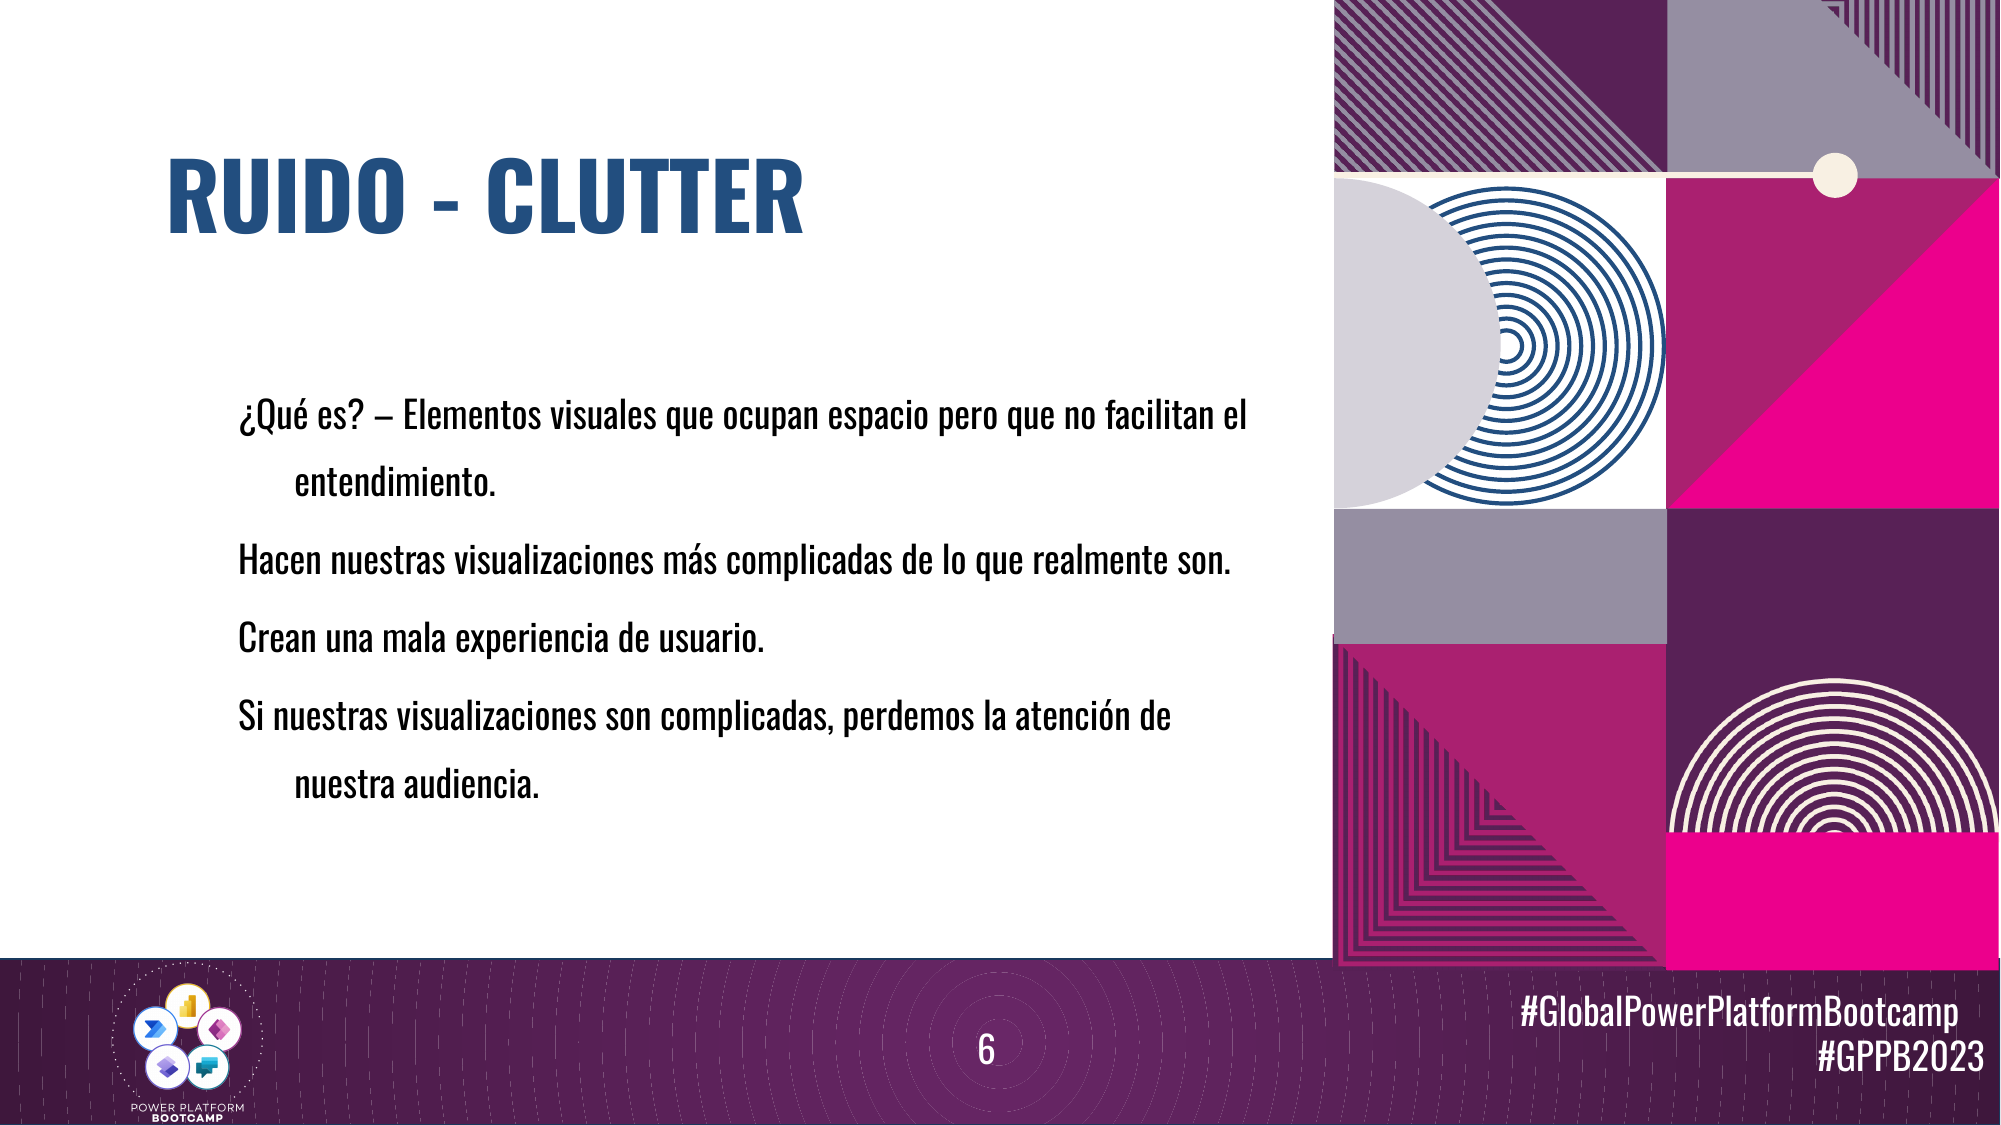

# Ruido - clutter
¿Qué es? – Elementos visuales que ocupan espacio pero que no facilitan el entendimiento.
Hacen nuestras visualizaciones más complicadas de lo que realmente son.
Crean una mala experiencia de usuario.
Si nuestras visualizaciones son complicadas, perdemos la atención de nuestra audiencia.
6